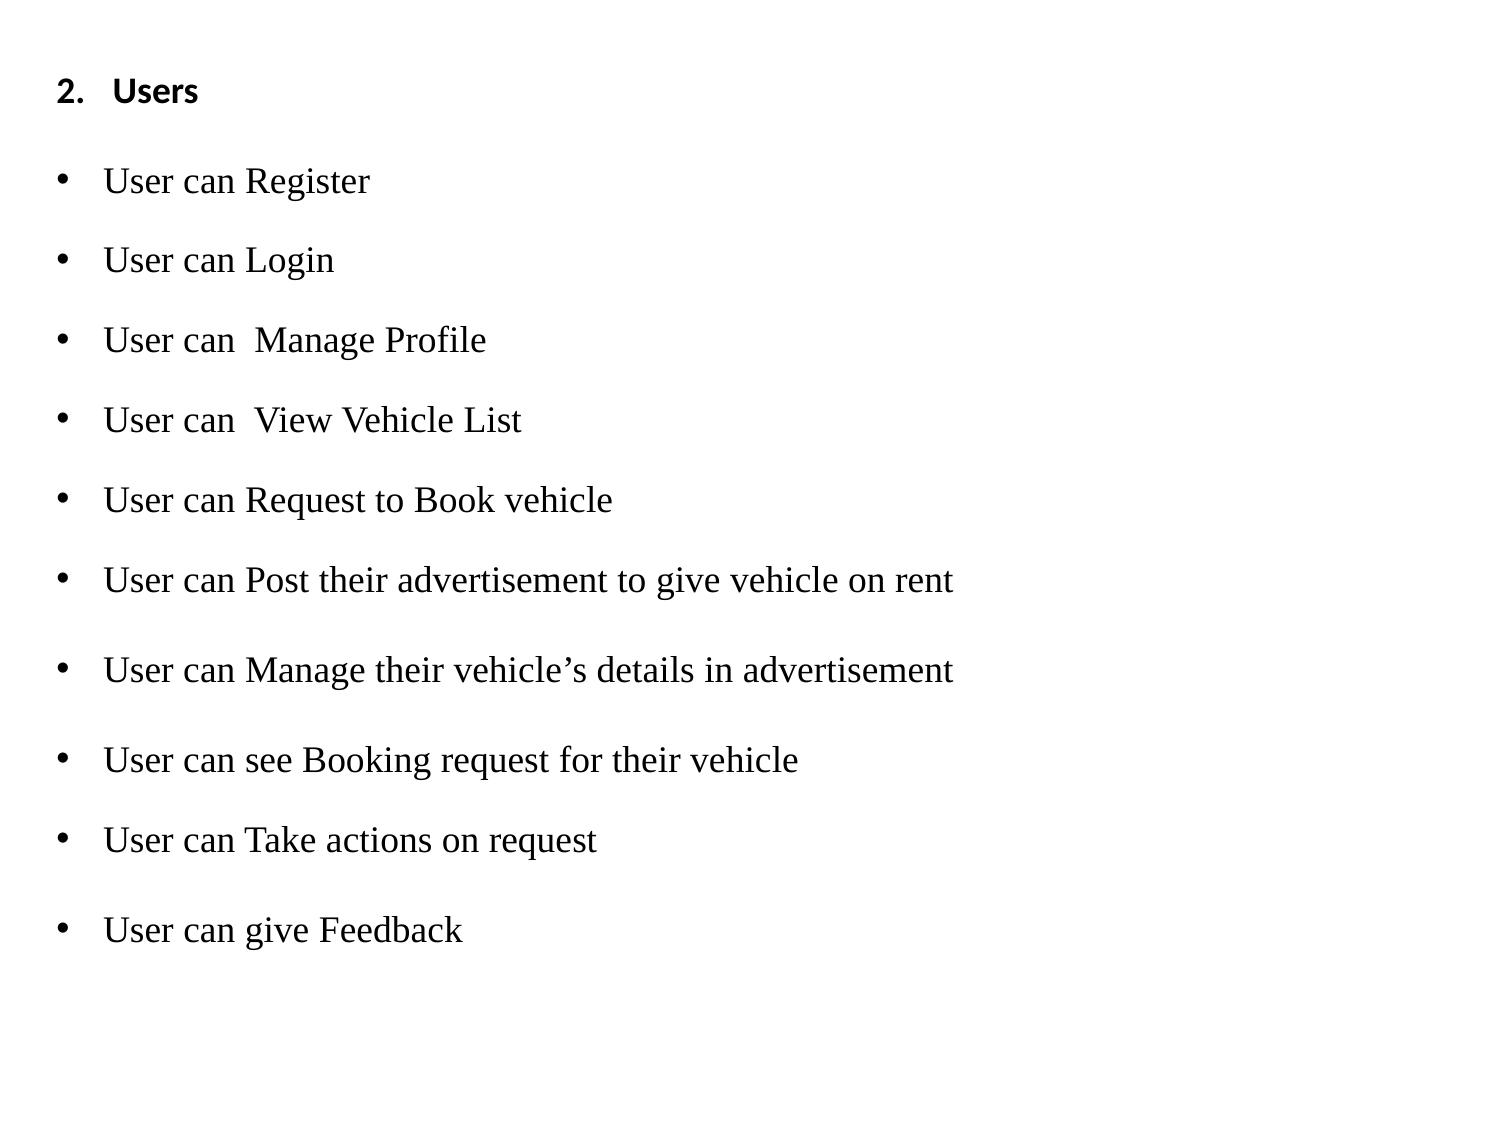

Users

User can Register

User can Login

User can  Manage Profile

User can  View Vehicle List

User can Request to Book vehicle

User can Post their advertisement to give vehicle on rent

User can Manage their vehicle’s details in advertisement

User can see Booking request for their vehicle

User can Take actions on request

User can give Feedback